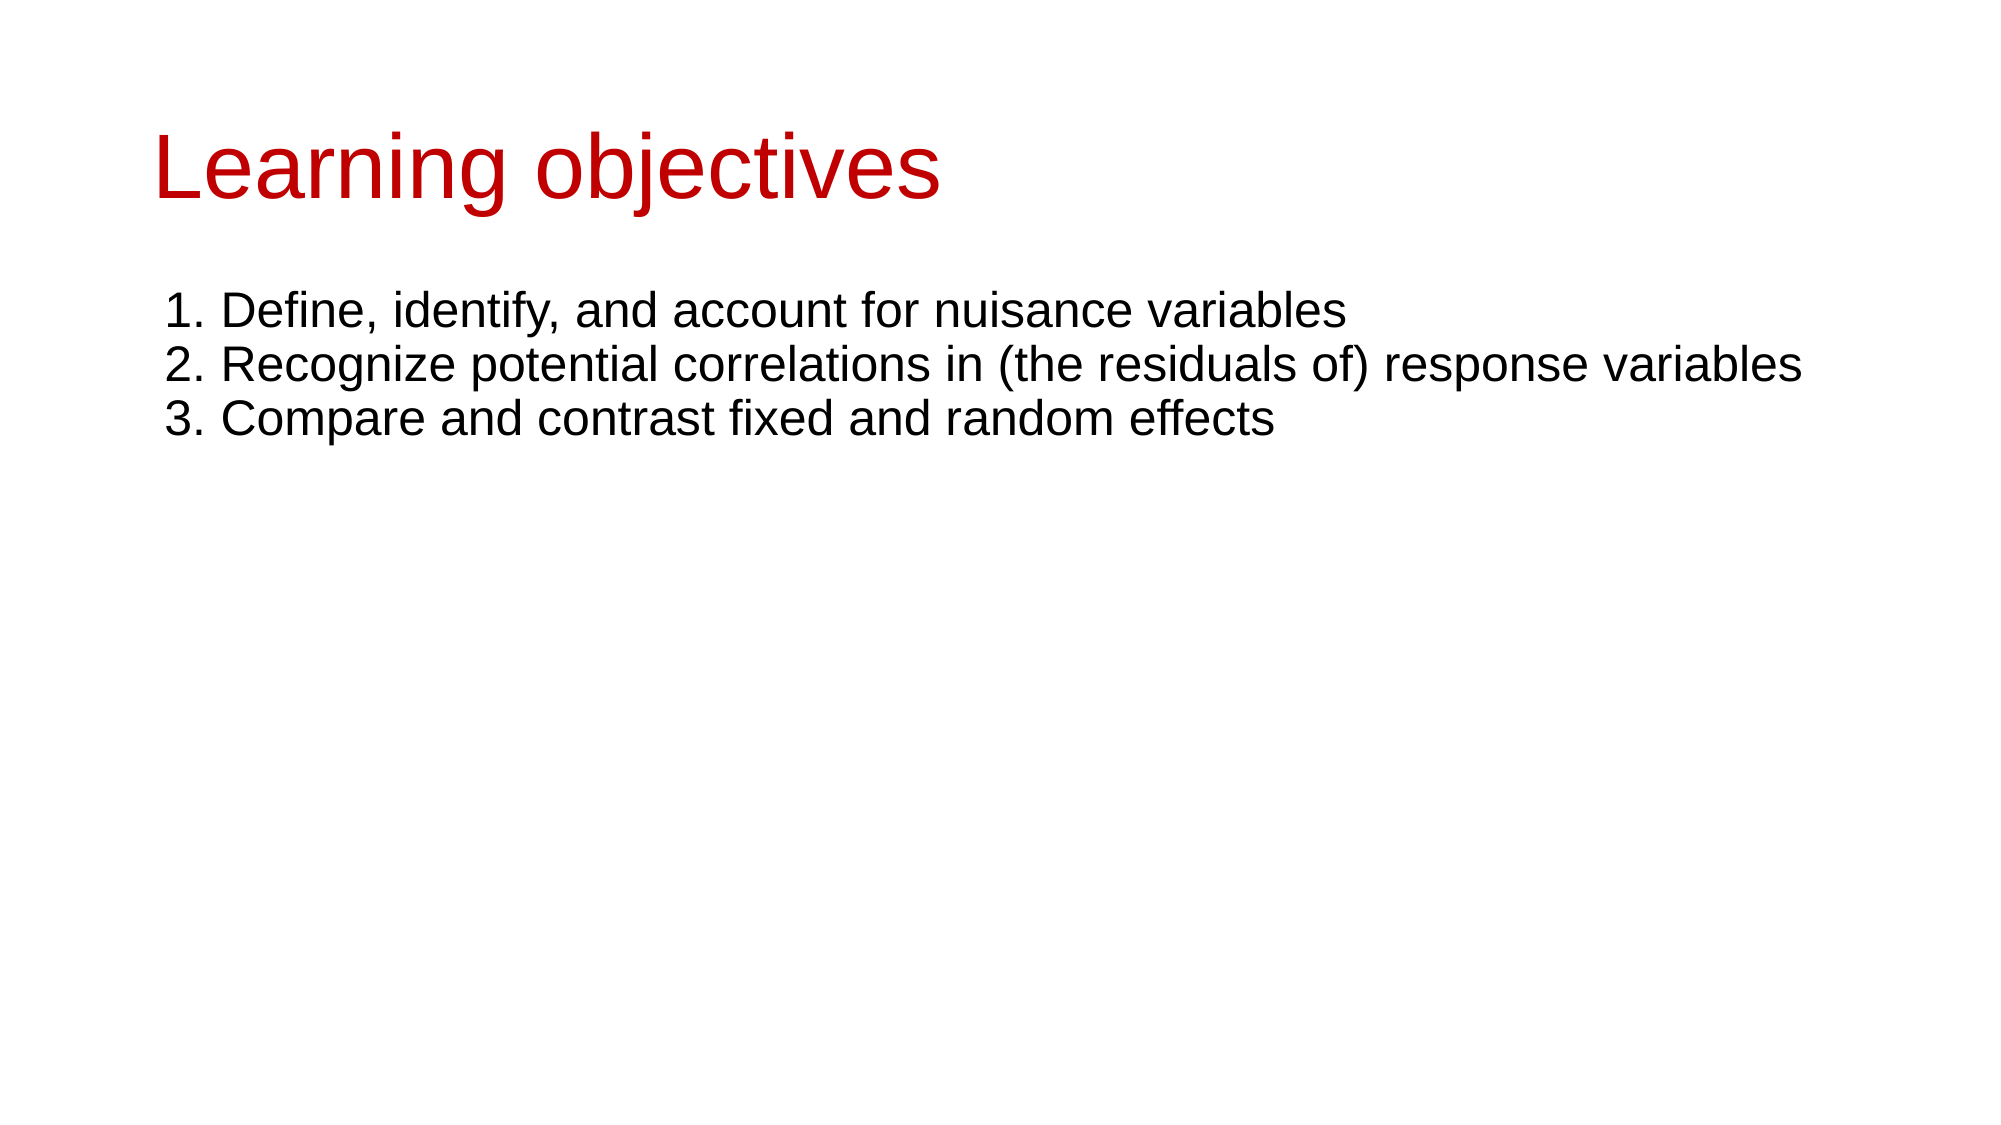

# Learning objectives
Define, identify, and account for nuisance variables
Recognize potential correlations in (the residuals of) response variables
Compare and contrast fixed and random effects